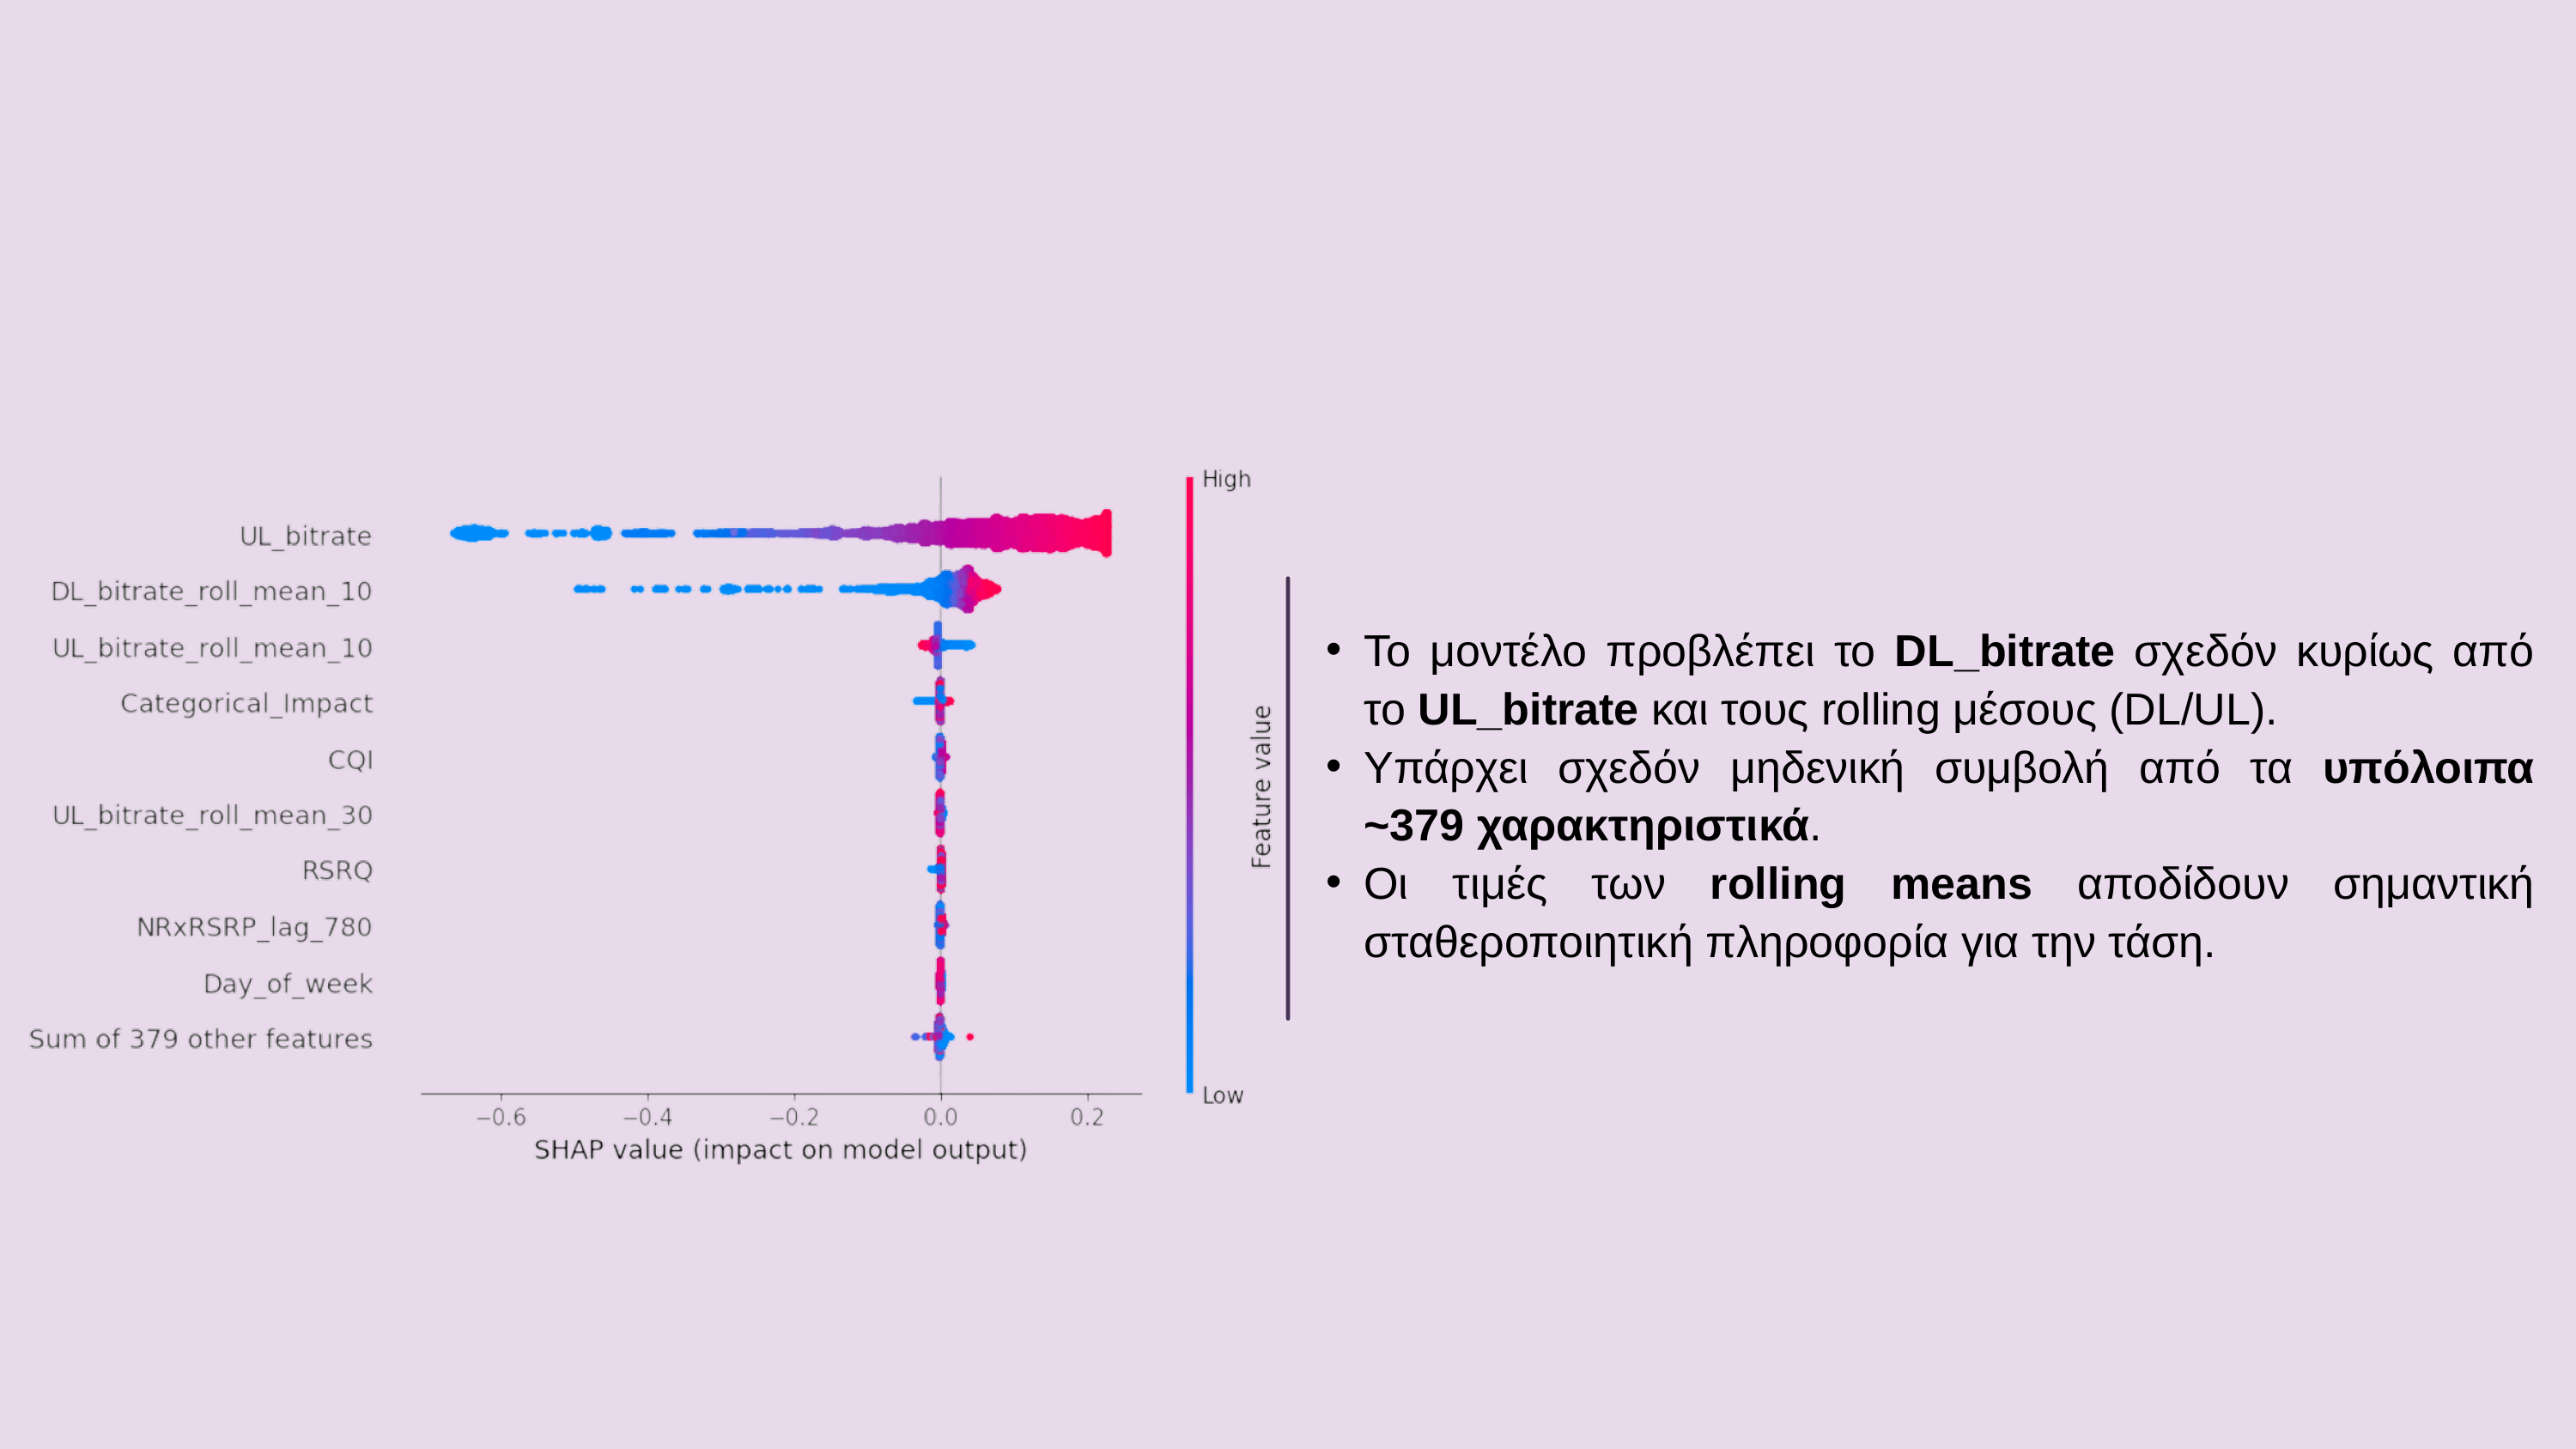

Το μοντέλο προβλέπει το DL_bitrate σχεδόν κυρίως από το UL_bitrate και τους rolling μέσους (DL/UL).
Υπάρχει σχεδόν μηδενική συμβολή από τα υπόλοιπα ~379 χαρακτηριστικά.
Οι τιμές των rolling means αποδίδουν σημαντική σταθεροποιητική πληροφορία για την τάση.